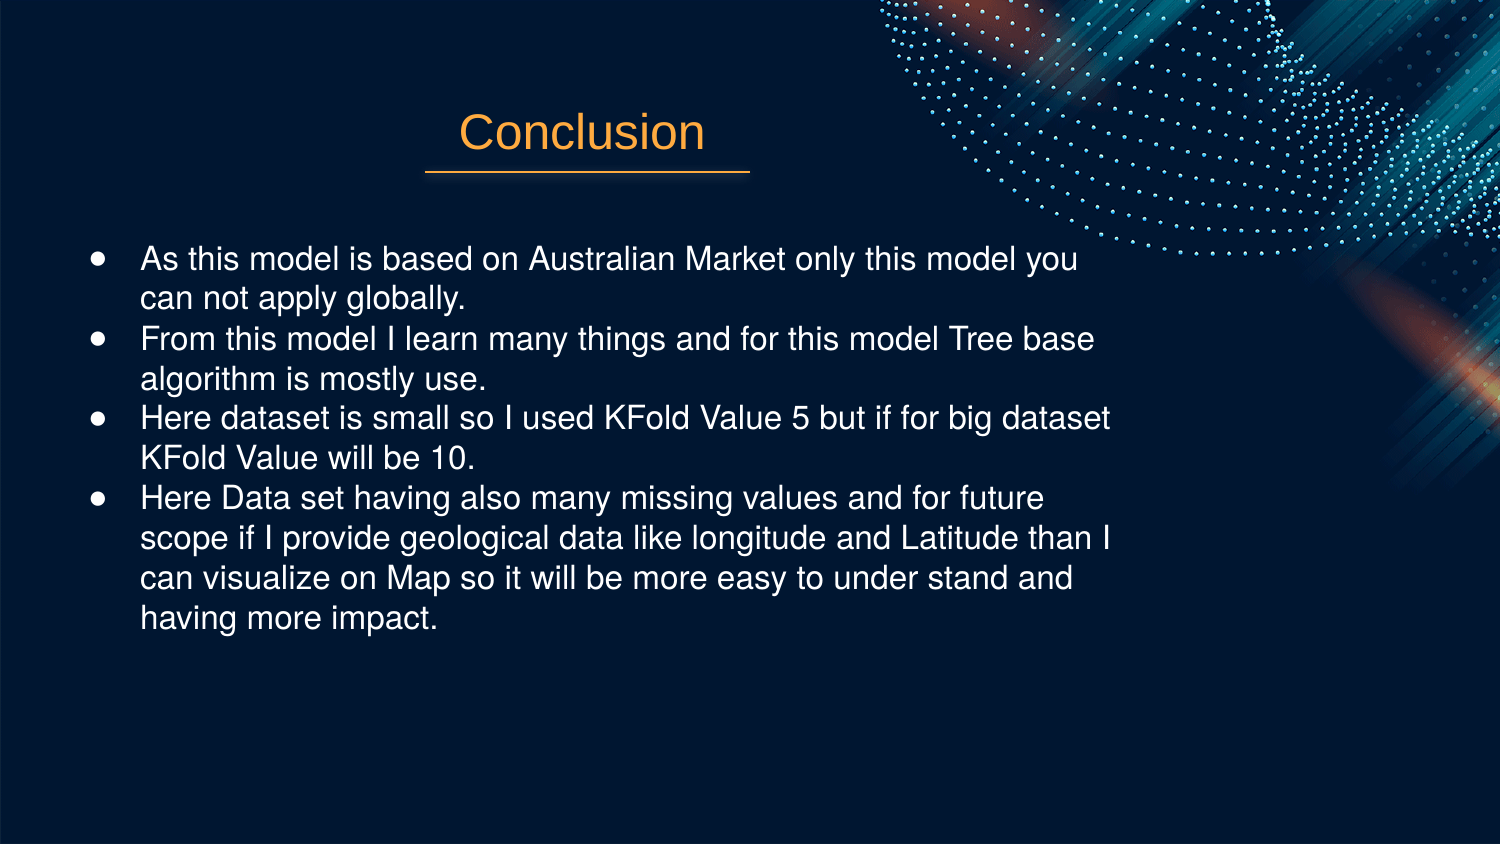

# Conclusion
As this model is based on Australian Market only this model you can not apply globally.
From this model I learn many things and for this model Tree base algorithm is mostly use.
Here dataset is small so I used KFold Value 5 but if for big dataset KFold Value will be 10.
Here Data set having also many missing values and for future scope if I provide geological data like longitude and Latitude than I can visualize on Map so it will be more easy to under stand and having more impact.